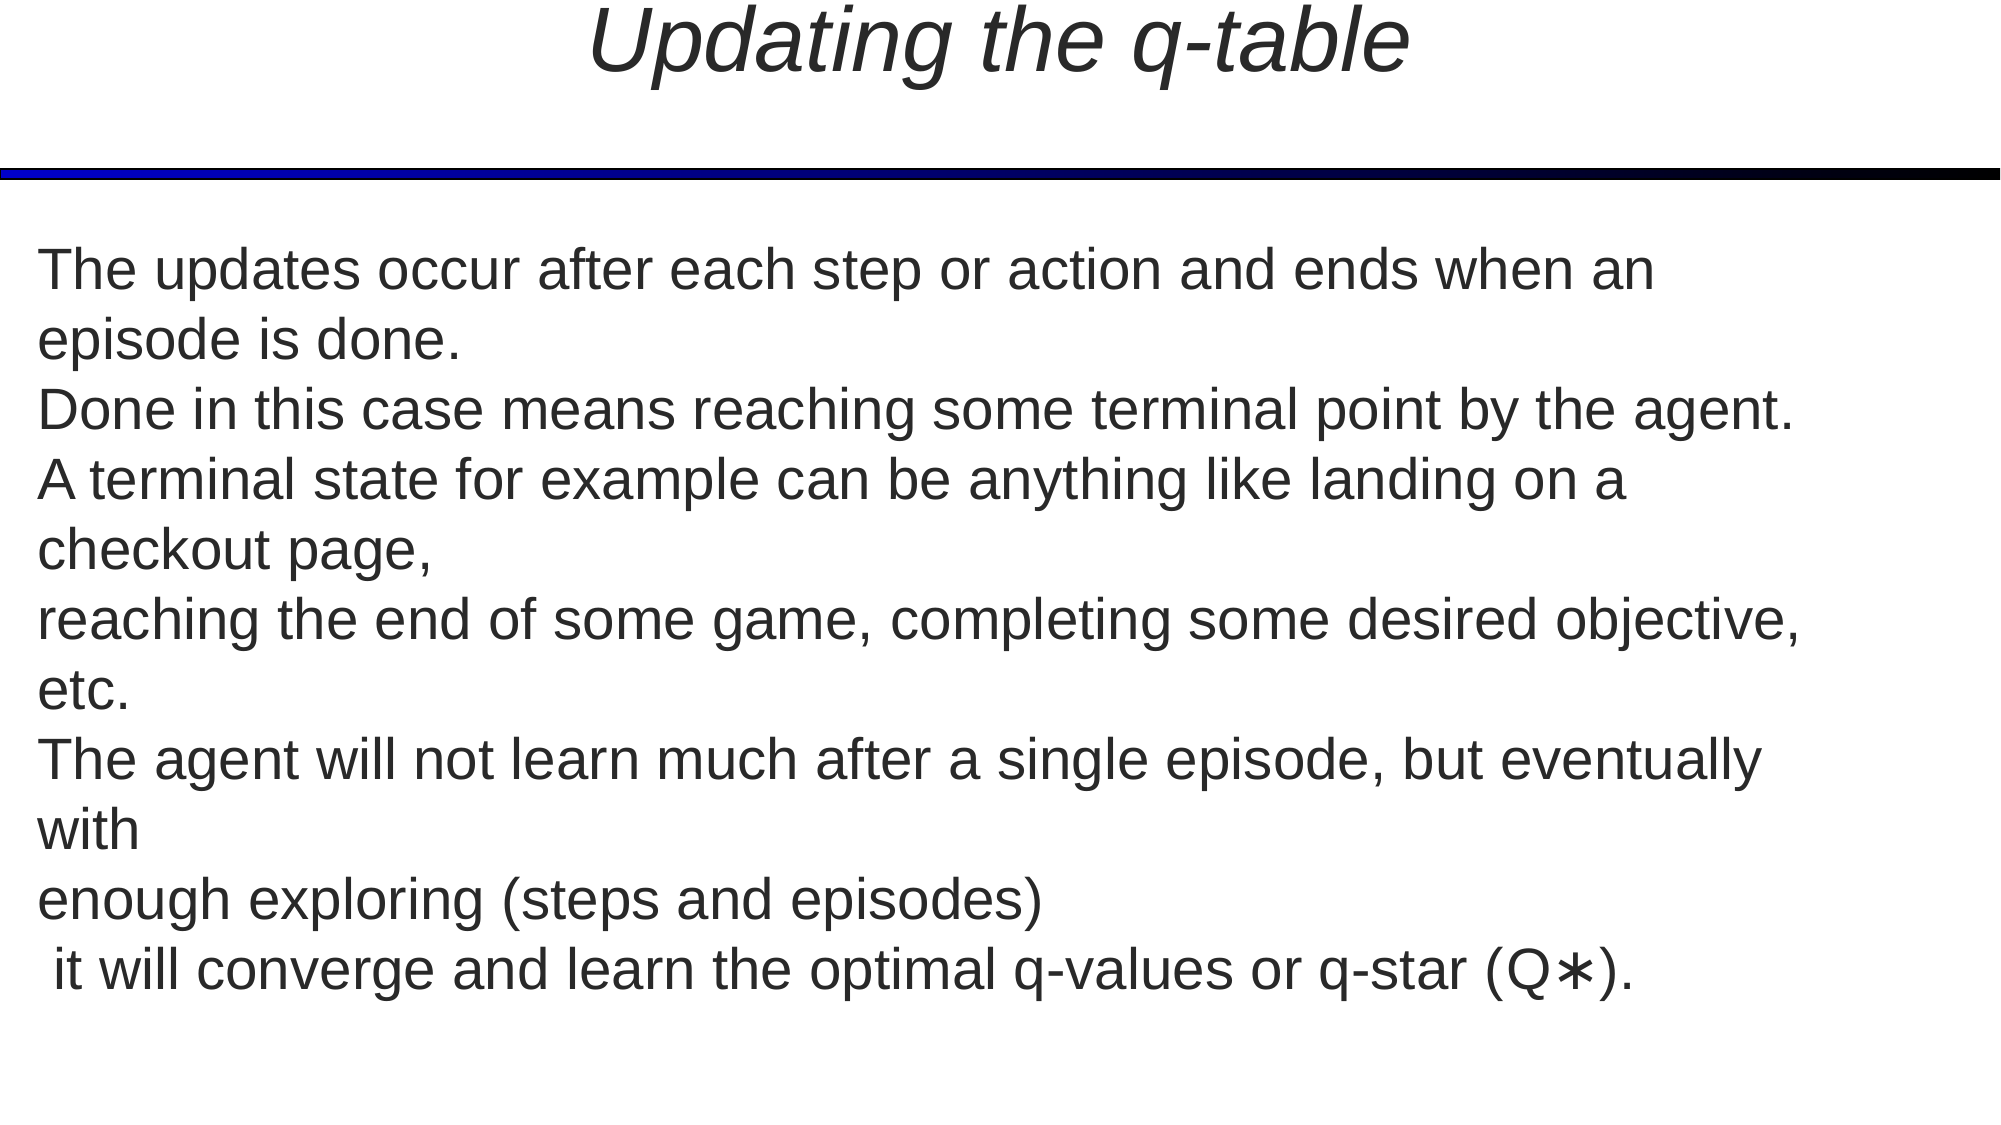

# Updating the q-table
The updates occur after each step or action and ends when an episode is done.
Done in this case means reaching some terminal point by the agent.
A terminal state for example can be anything like landing on a checkout page,
reaching the end of some game, completing some desired objective, etc.
The agent will not learn much after a single episode, but eventually with
enough exploring (steps and episodes)
 it will converge and learn the optimal q-values or q-star (Q∗).